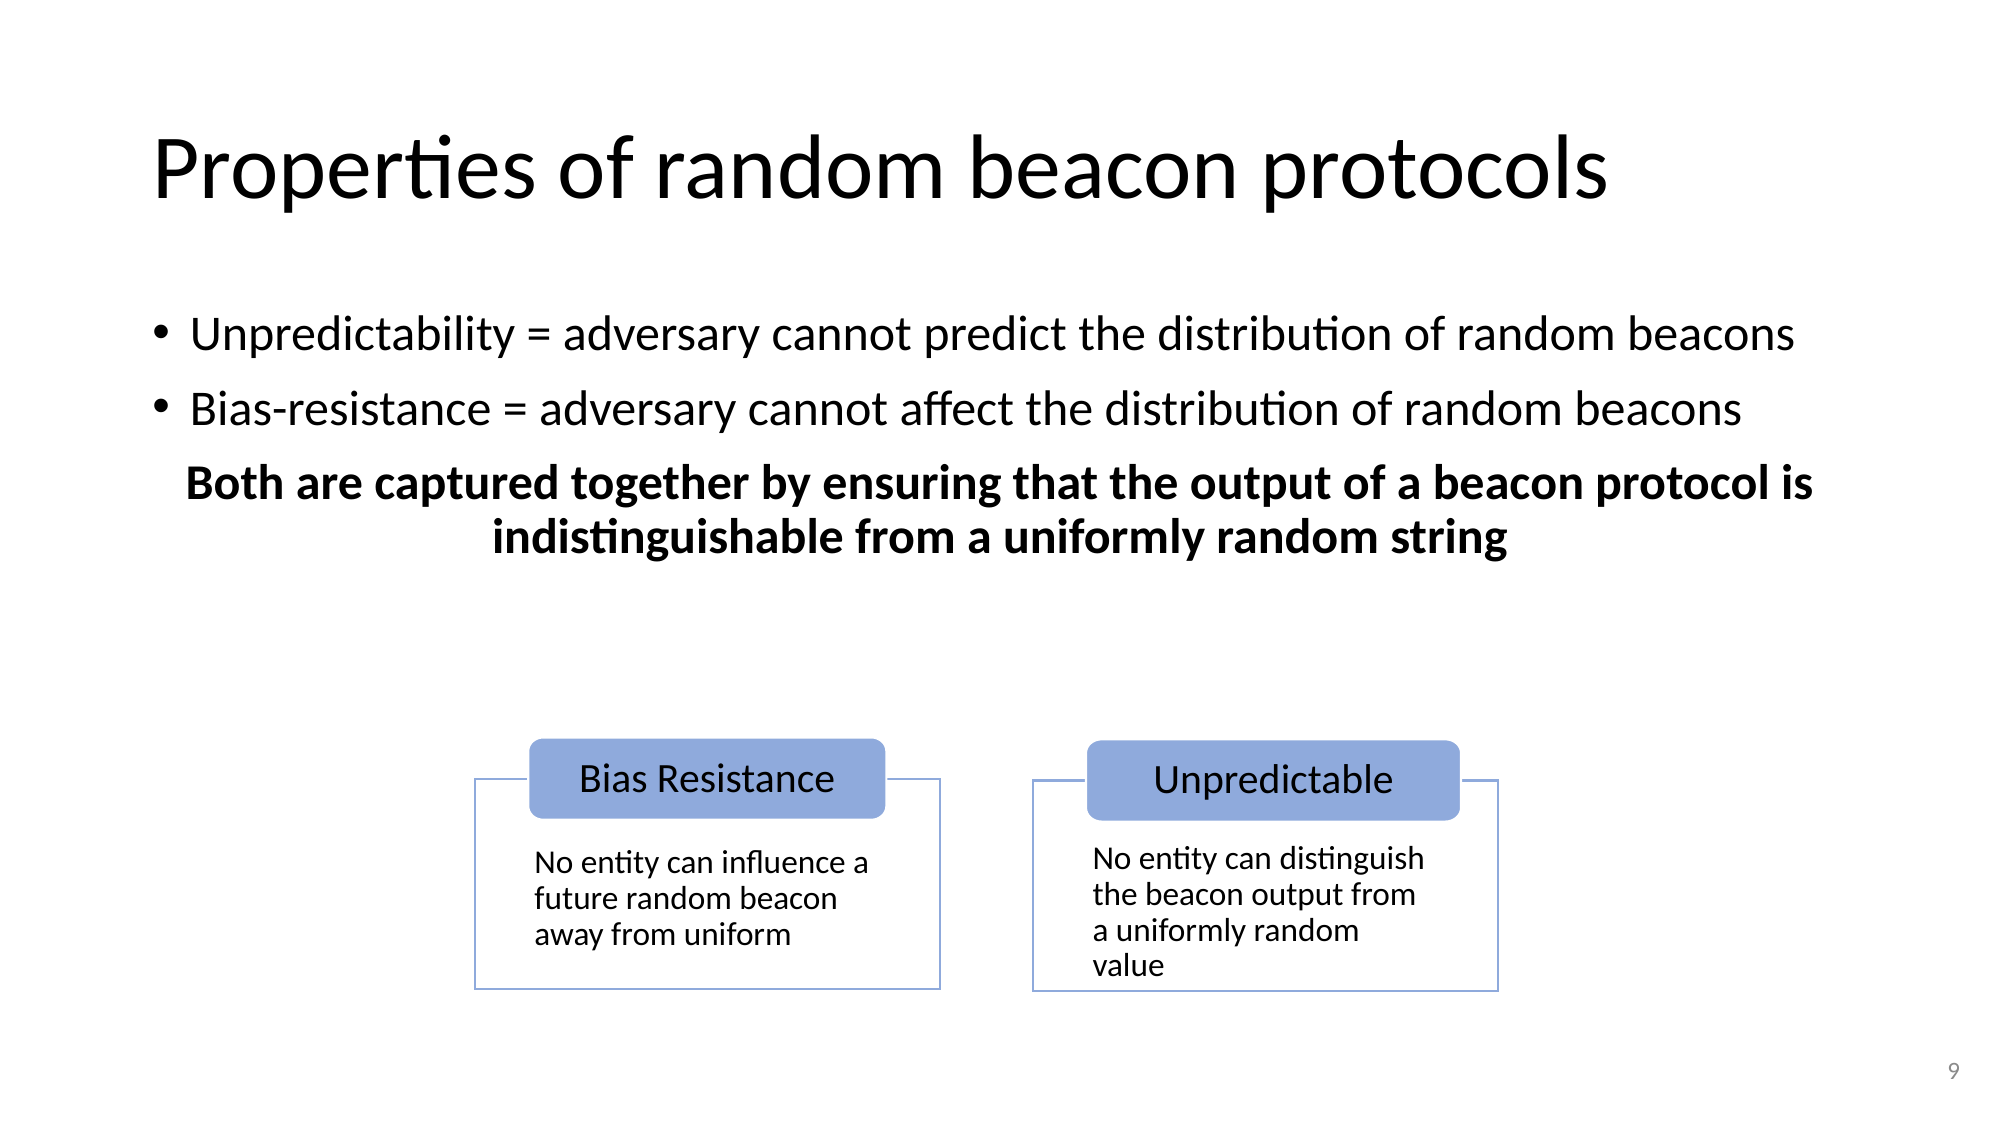

# Properties of random beacon protocols
Unpredictability = adversary cannot predict the distribution of random beacons
Bias-resistance = adversary cannot affect the distribution of random beacons
Both are captured together by ensuring that the output of a beacon protocol is indistinguishable from a uniformly random string
Bias Resistance
No entity can influence a future random beacon away from uniform
Unpredictable
No entity can distinguish the beacon output from a uniformly random value
9